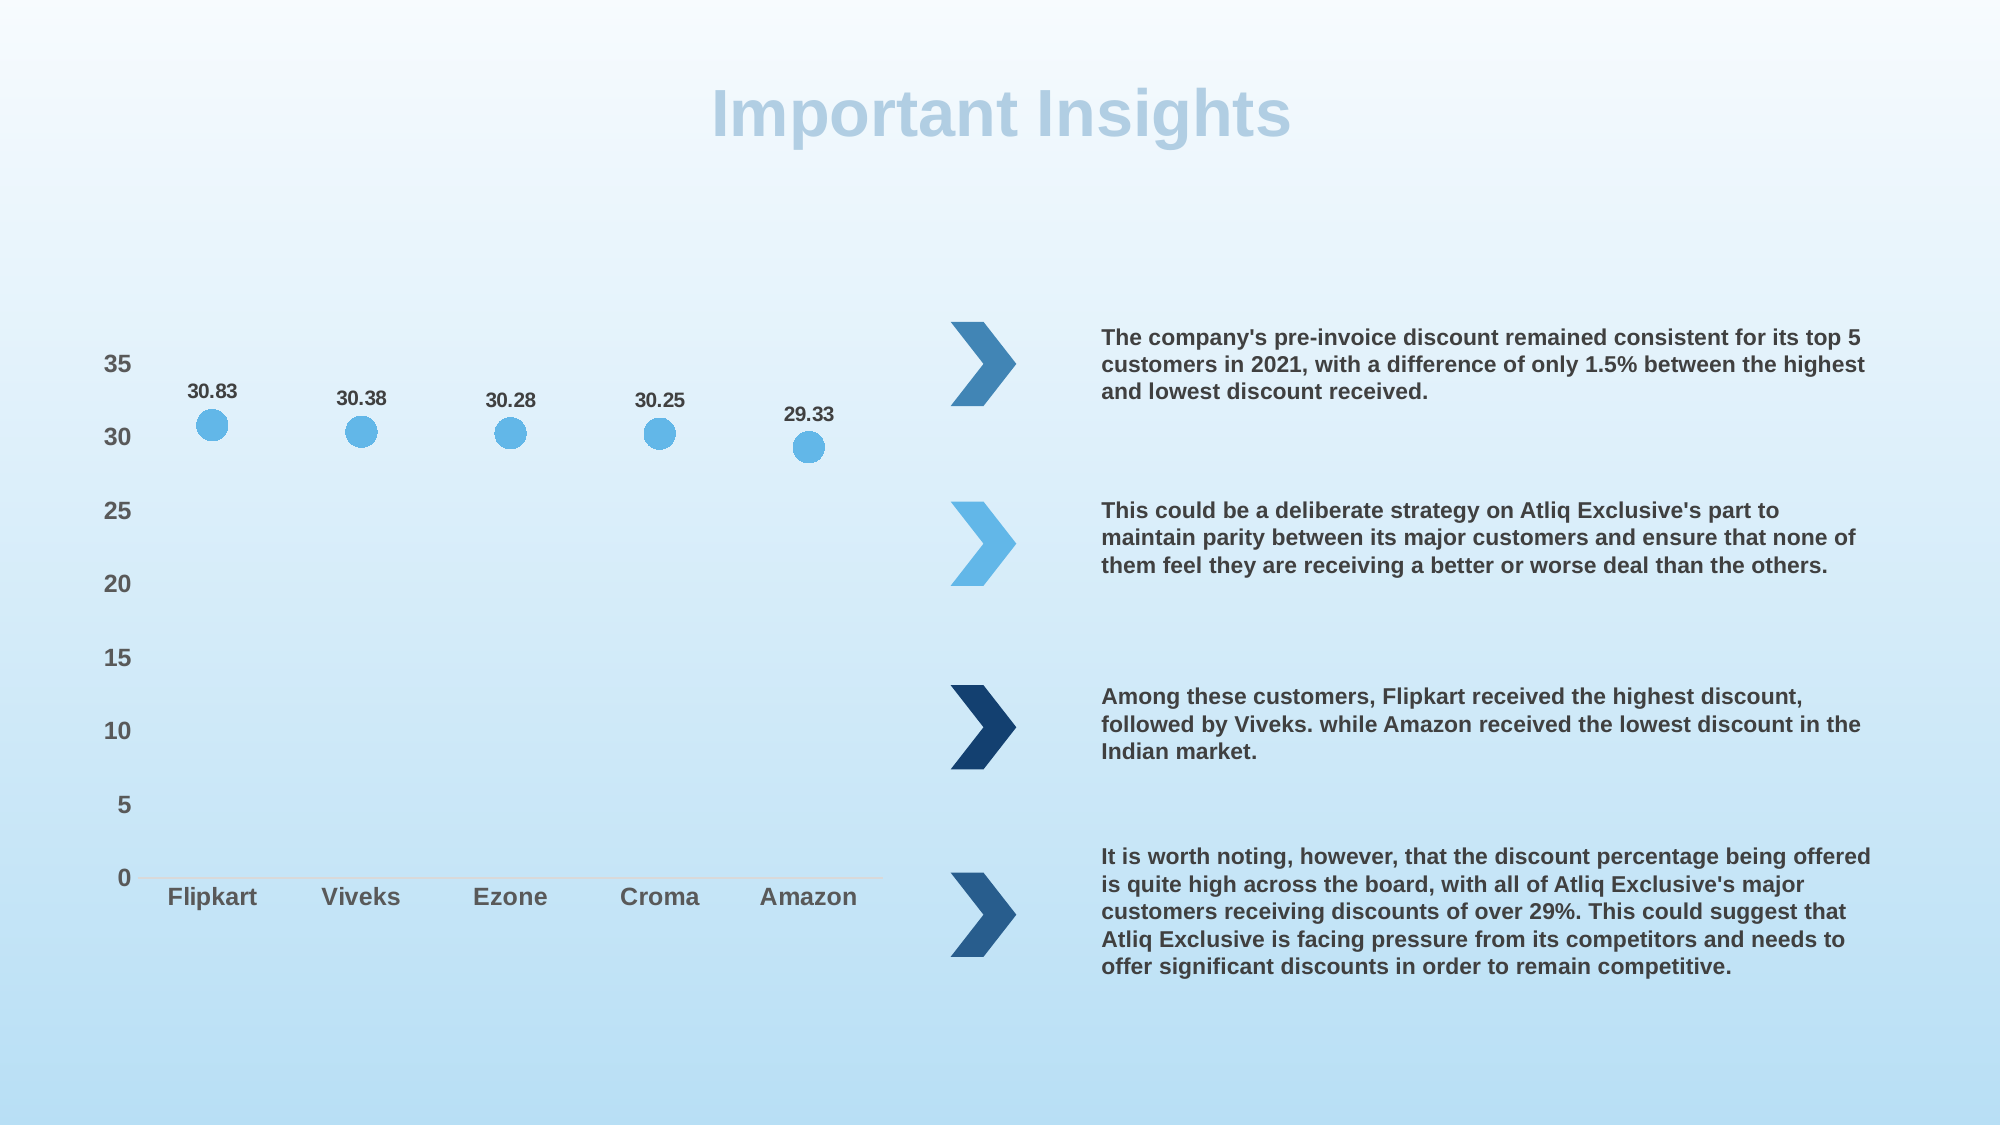

Important Insights
The company's pre-invoice discount remained consistent for its top 5 customers in 2021, with a difference of only 1.5% between the highest and lowest discount received.

### Chart

| Category |  |
|---|---|
| Flipkart | 30.83 |
| Viveks | 30.38 |
| Ezone | 30.28 |
| Croma | 30.25 |
| Amazon | 29.33 |
This could be a deliberate strategy on Atliq Exclusive's part to maintain parity between its major customers and ensure that none of them feel they are receiving a better or worse deal than the others.

Among these customers, Flipkart received the highest discount, followed by Viveks. while Amazon received the lowest discount in the Indian market.

It is worth noting, however, that the discount percentage being offered is quite high across the board, with all of Atliq Exclusive's major customers receiving discounts of over 29%. This could suggest that Atliq Exclusive is facing pressure from its competitors and needs to offer significant discounts in order to remain competitive.